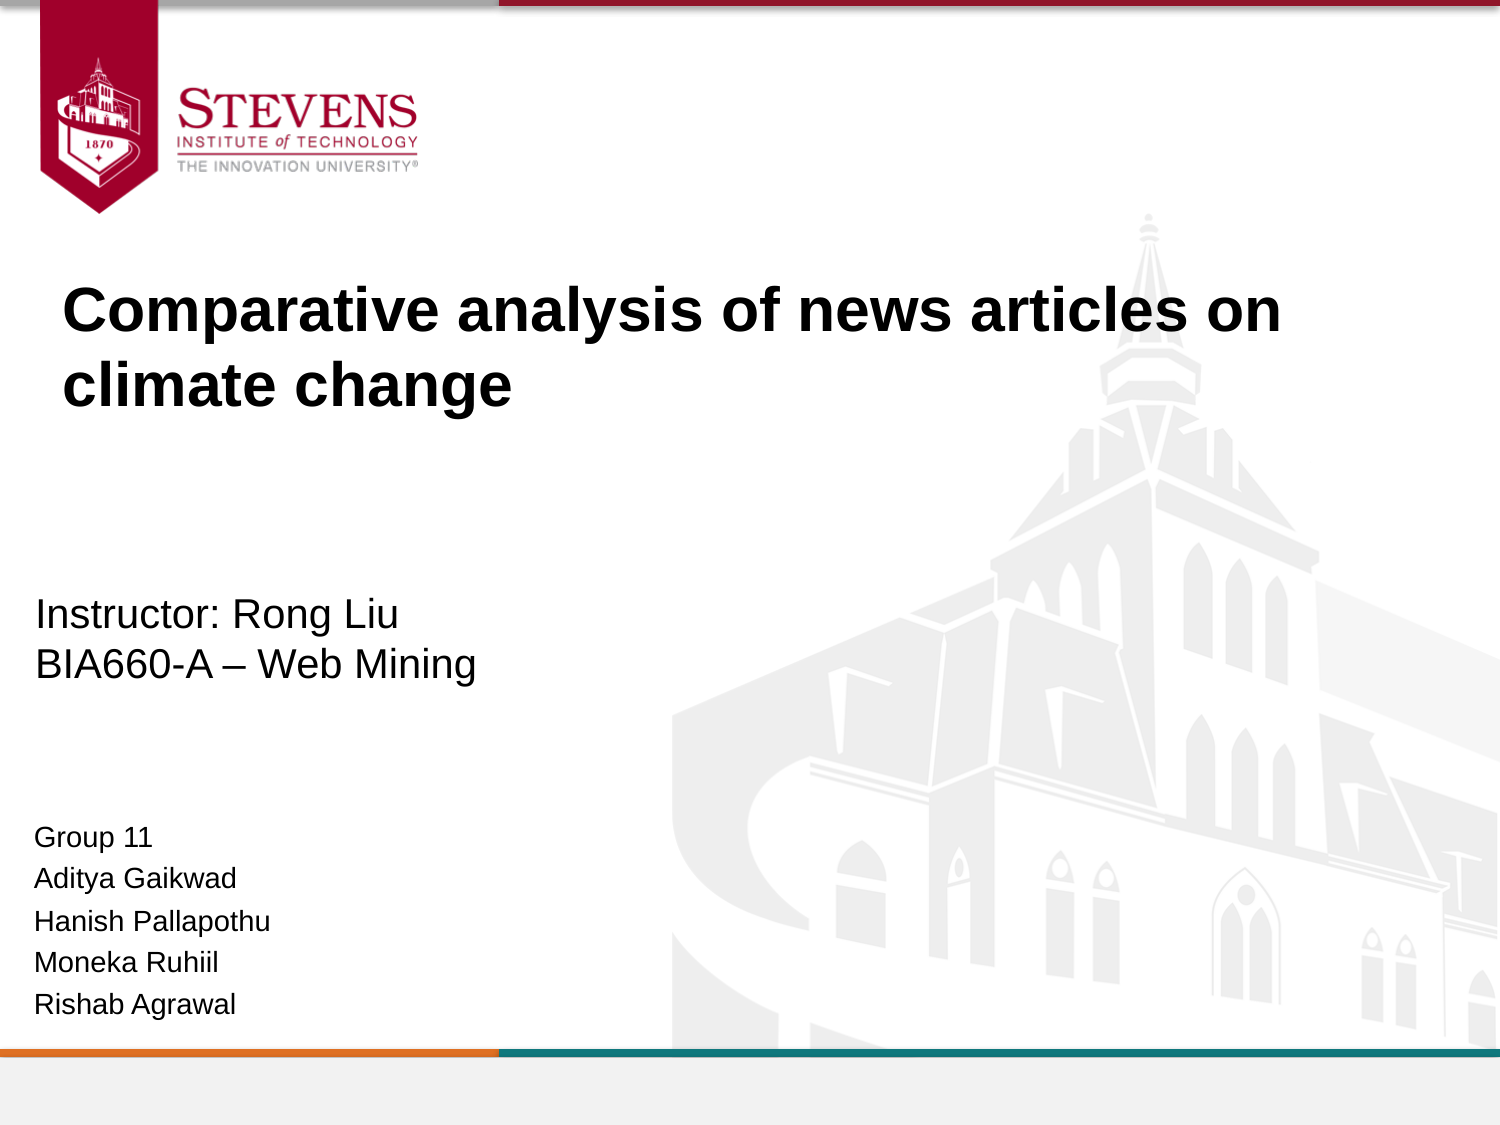

Comparative analysis of news articles on climate change
Instructor: Rong Liu
BIA660-A – Web Mining

Group 11
Aditya Gaikwad
Hanish Pallapothu
Moneka Ruhiil
Rishab Agrawal